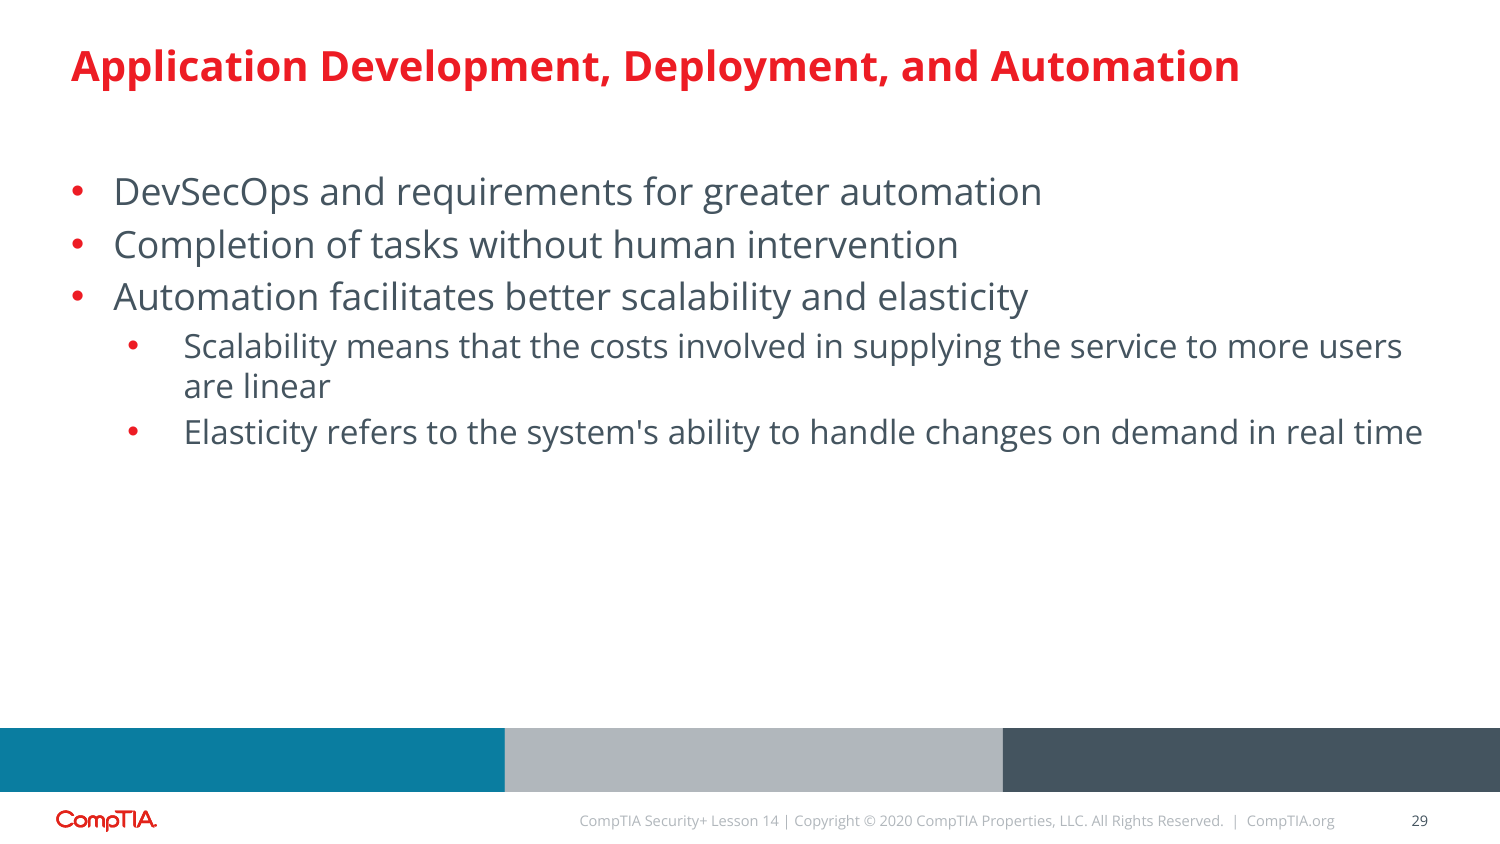

# Application Development, Deployment, and Automation
DevSecOps and requirements for greater automation
Completion of tasks without human intervention
Automation facilitates better scalability and elasticity
Scalability means that the costs involved in supplying the service to more users are linear
Elasticity refers to the system's ability to handle changes on demand in real time
CompTIA Security+ Lesson 14 | Copyright © 2020 CompTIA Properties, LLC. All Rights Reserved.  |  CompTIA.org
29